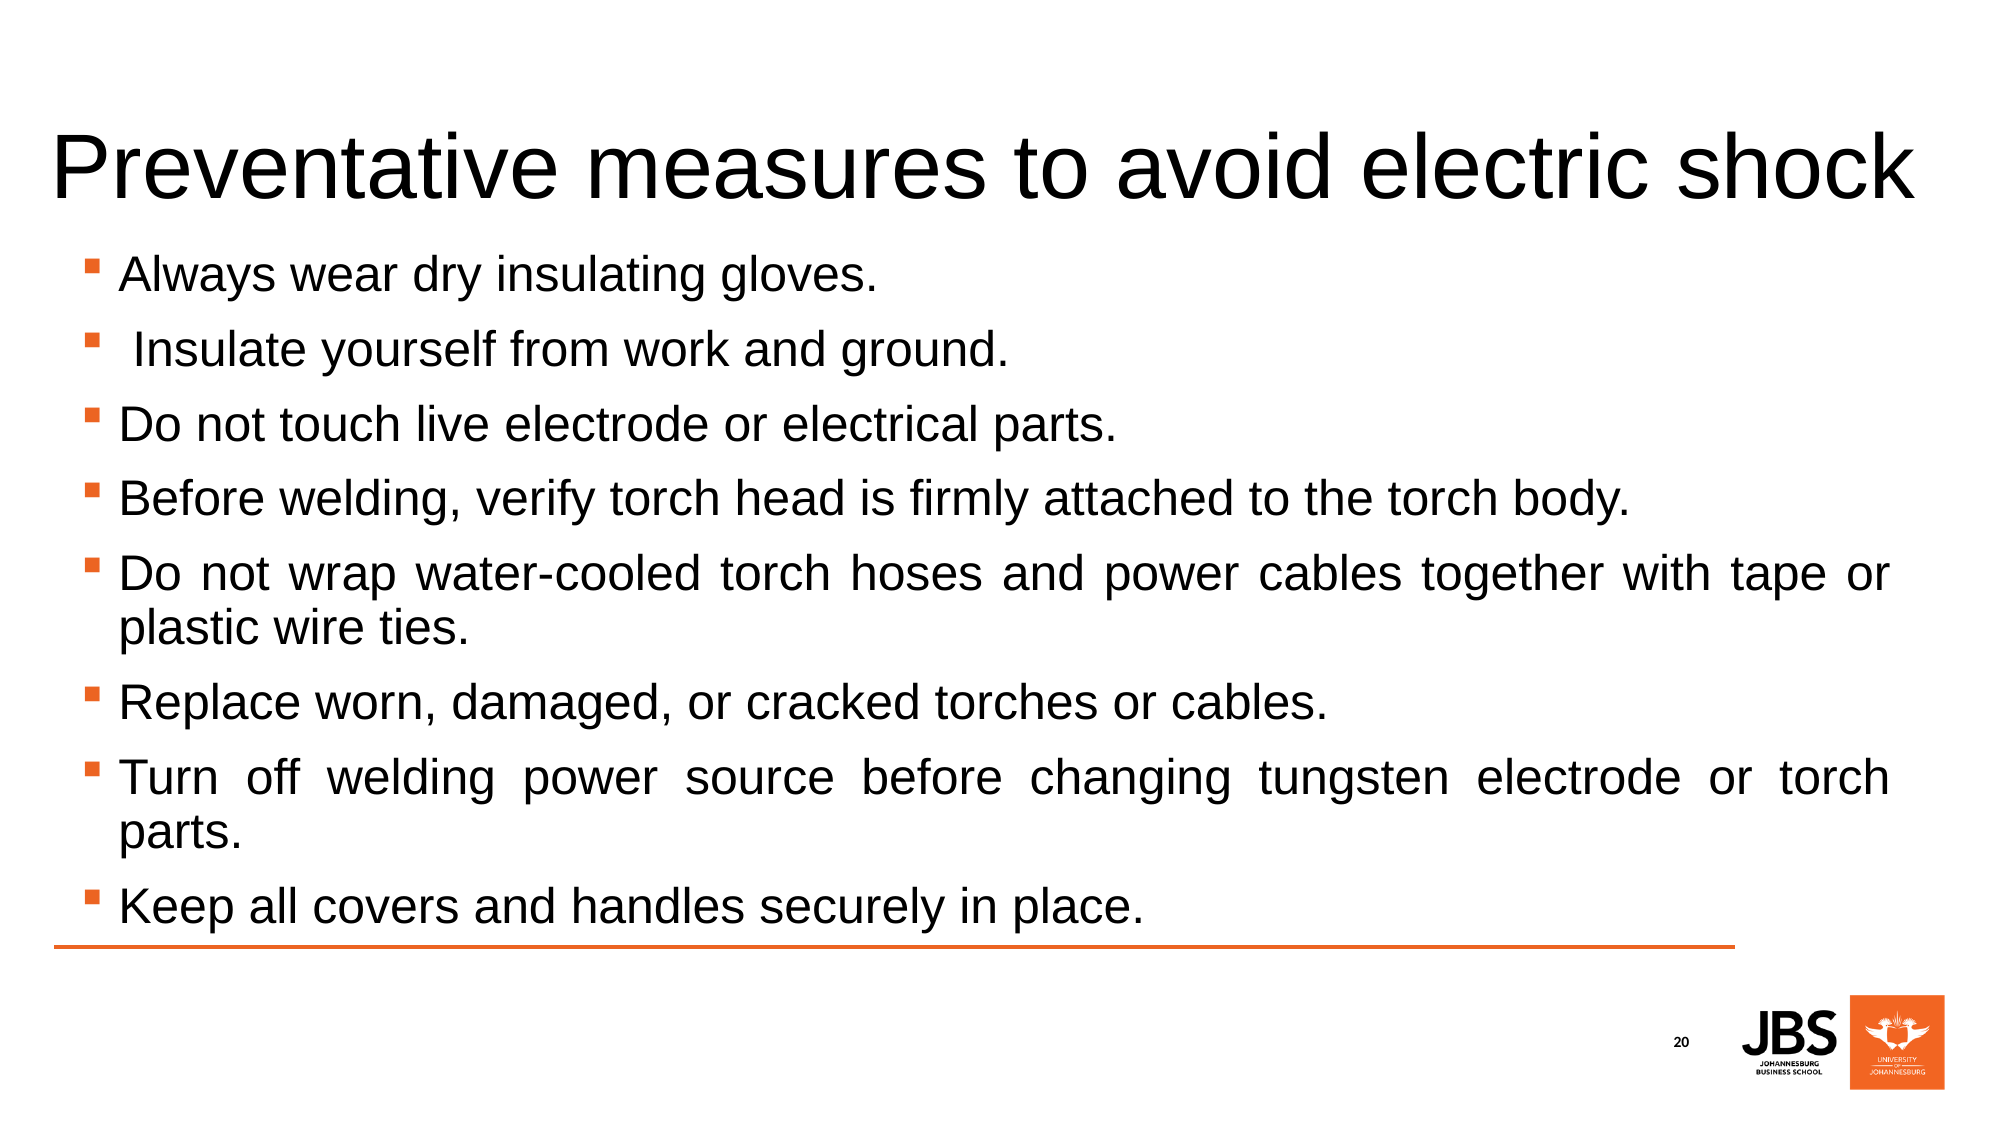

# Preventative measures to avoid electric shock
Always wear dry insulating gloves.
 Insulate yourself from work and ground.
Do not touch live electrode or electrical parts.
Before welding, verify torch head is firmly attached to the torch body.
Do not wrap water-cooled torch hoses and power cables together with tape or plastic wire ties.
Replace worn, damaged, or cracked torches or cables.
Turn off welding power source before changing tungsten electrode or torch parts.
Keep all covers and handles securely in place.